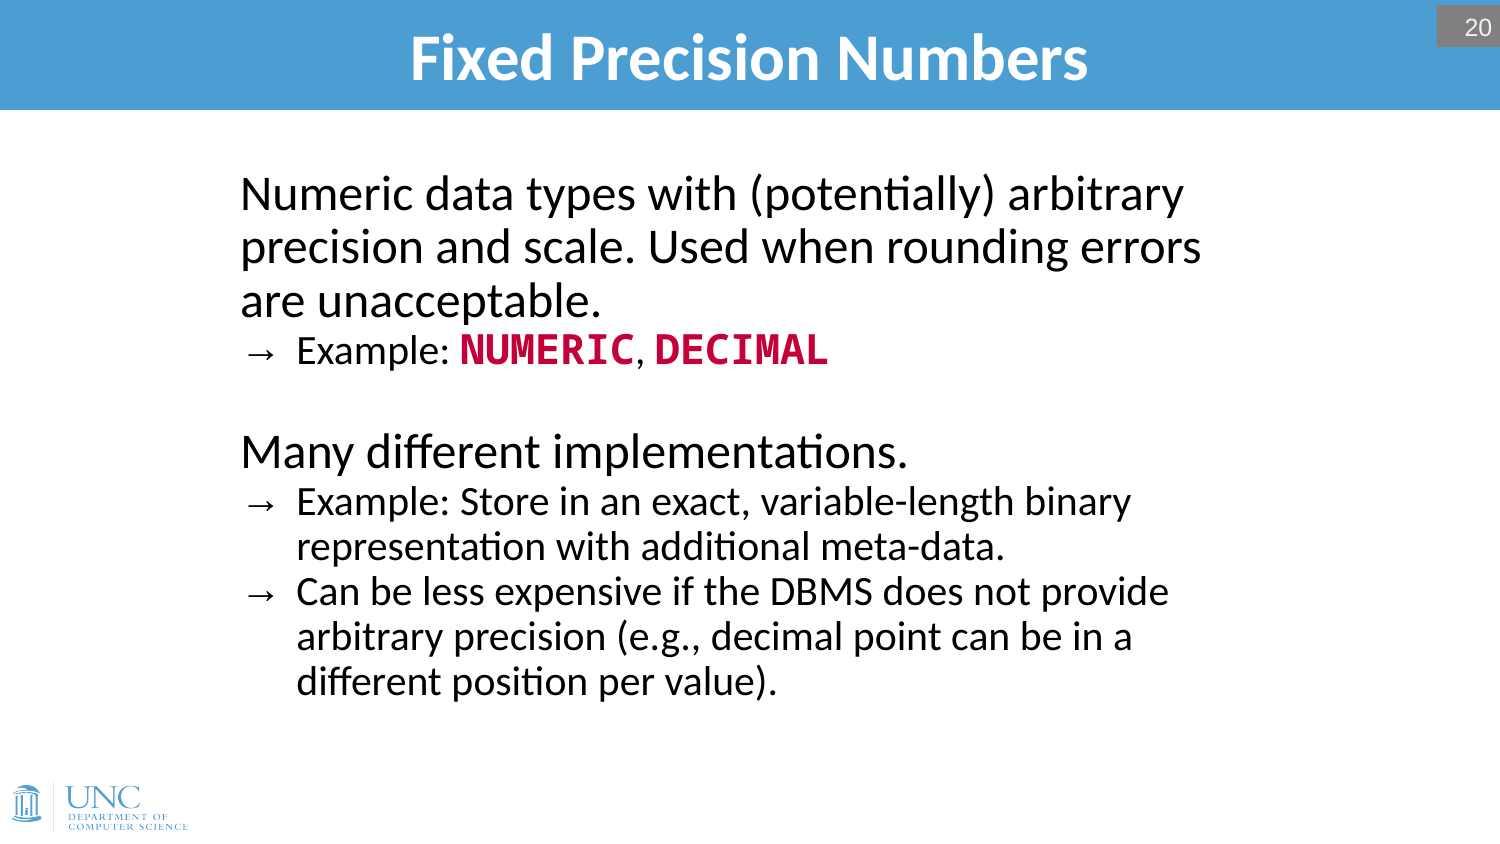

# Fixed Precision Numbers
20
Numeric data types with (potentially) arbitrary precision and scale. Used when rounding errors are unacceptable.
Example: NUMERIC, DECIMAL

Many different implementations.
Example: Store in an exact, variable-length binary representation with additional meta-data.
Can be less expensive if the DBMS does not provide arbitrary precision (e.g., decimal point can be in a different position per value).